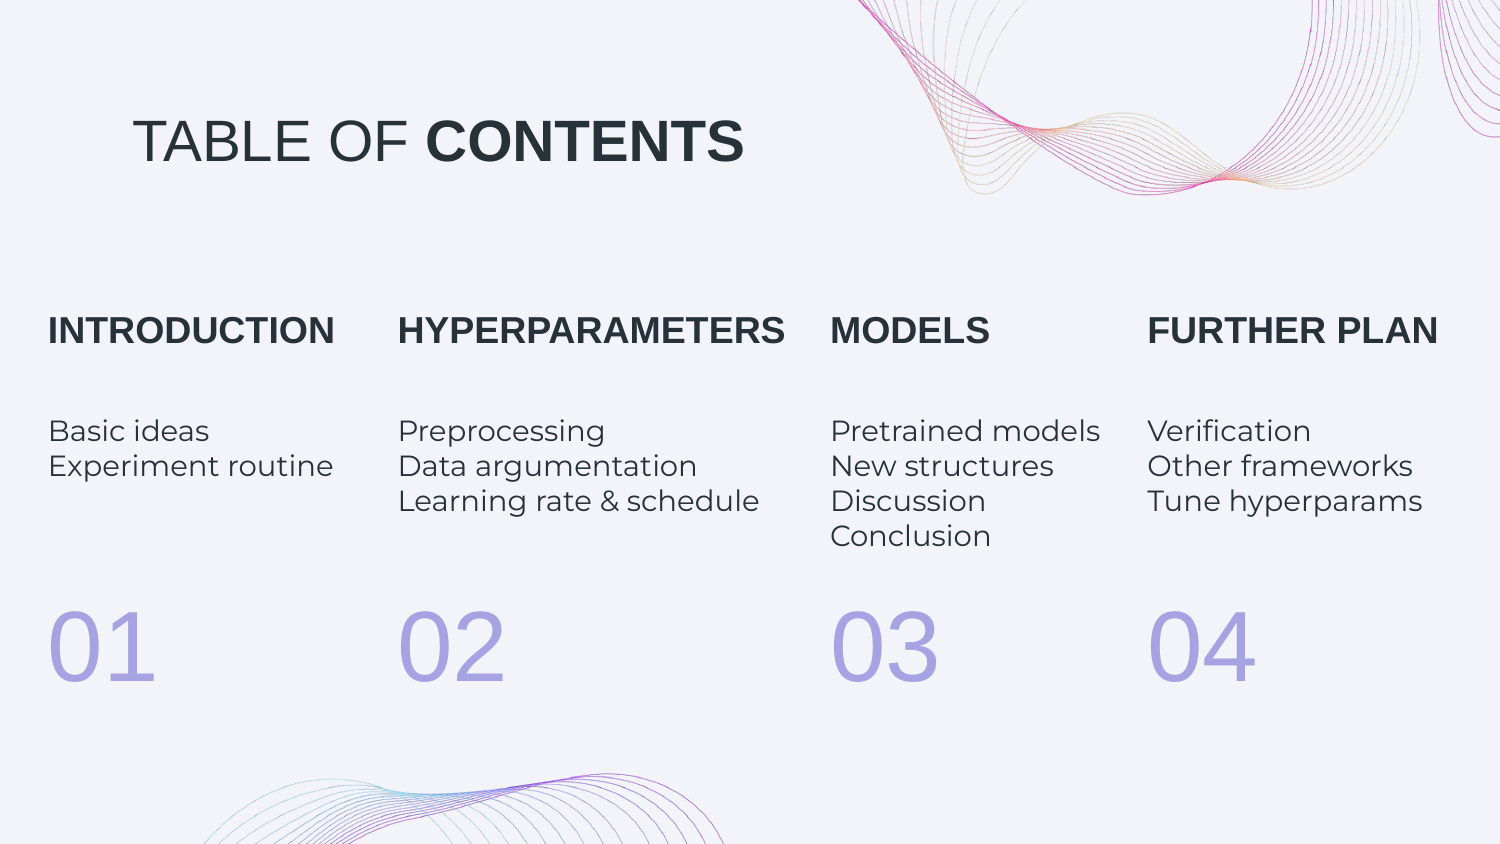

# TABLE OF CONTENTS
INTRODUCTION
MODELS
HYPERPARAMETERS
FURTHER PLAN
Basic ideas
Experiment routine

Pretrained models
New structures
Discussion
Conclusion
Verification
Other frameworks
Tune hyperparams

Preprocessing
Data argumentation
Learning rate & schedule

01
03
04
02